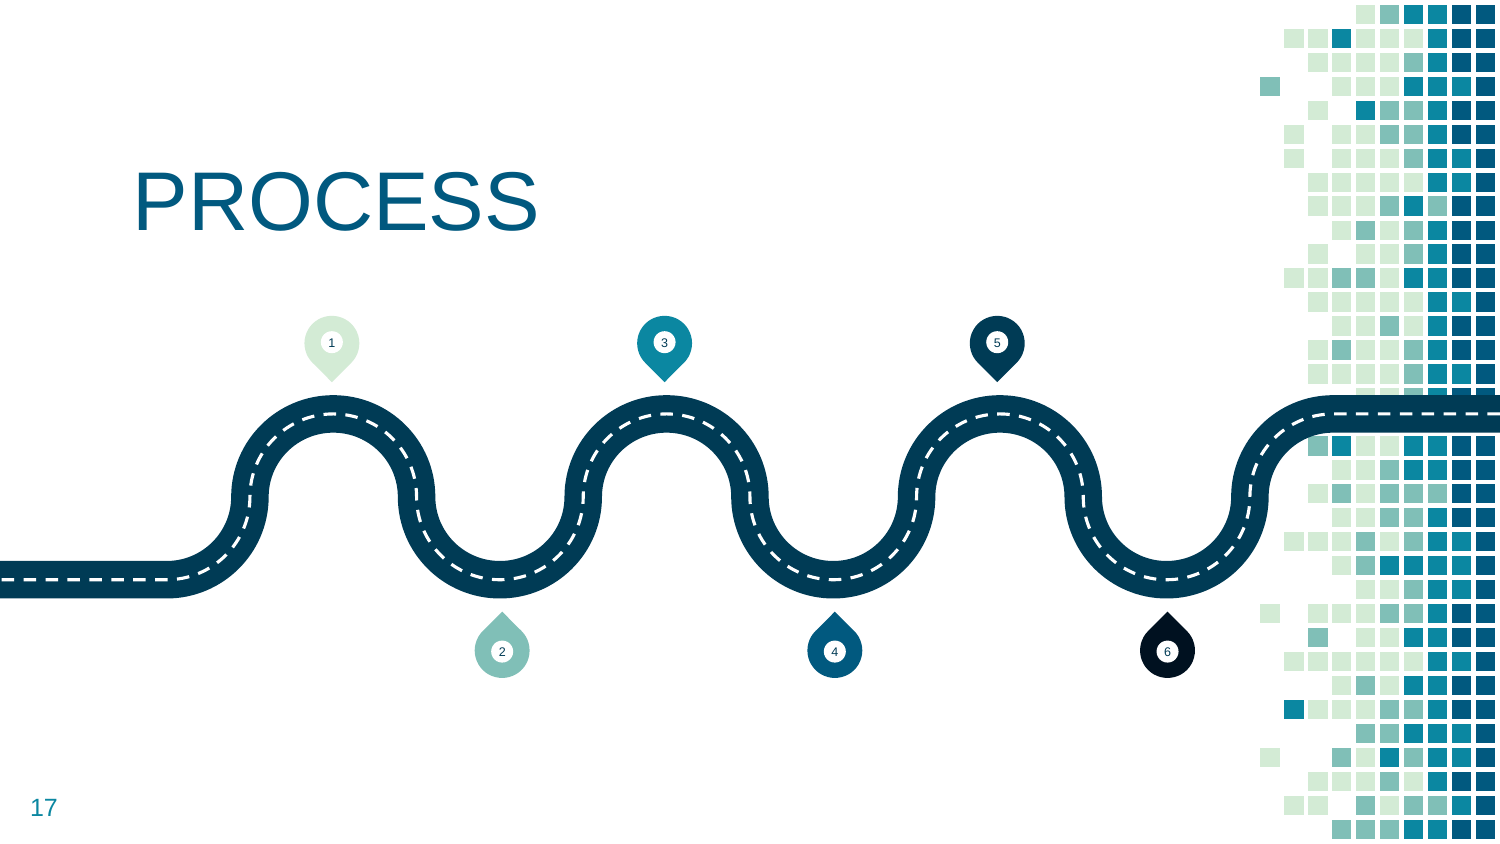

# PROCESS

1

3

5

2

4

6

17